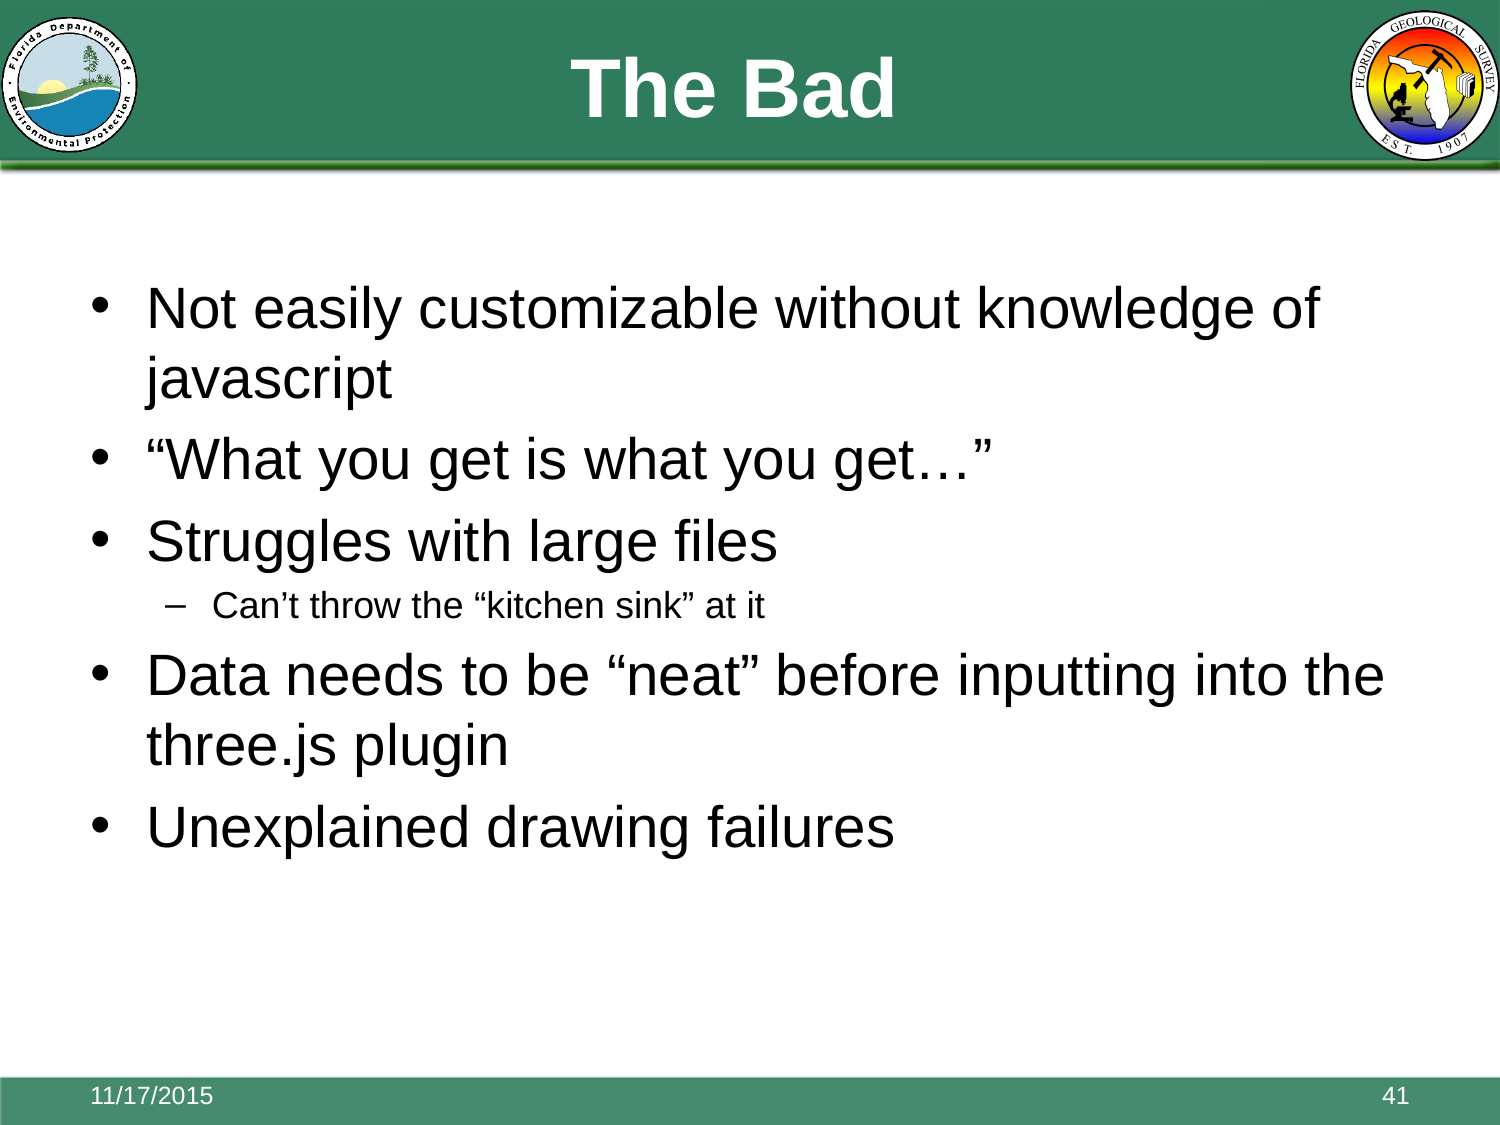

# The Bad
Not easily customizable without knowledge of javascript
“What you get is what you get…”
Struggles with large files
Can’t throw the “kitchen sink” at it
Data needs to be “neat” before inputting into the three.js plugin
Unexplained drawing failures

11/17/2015
41